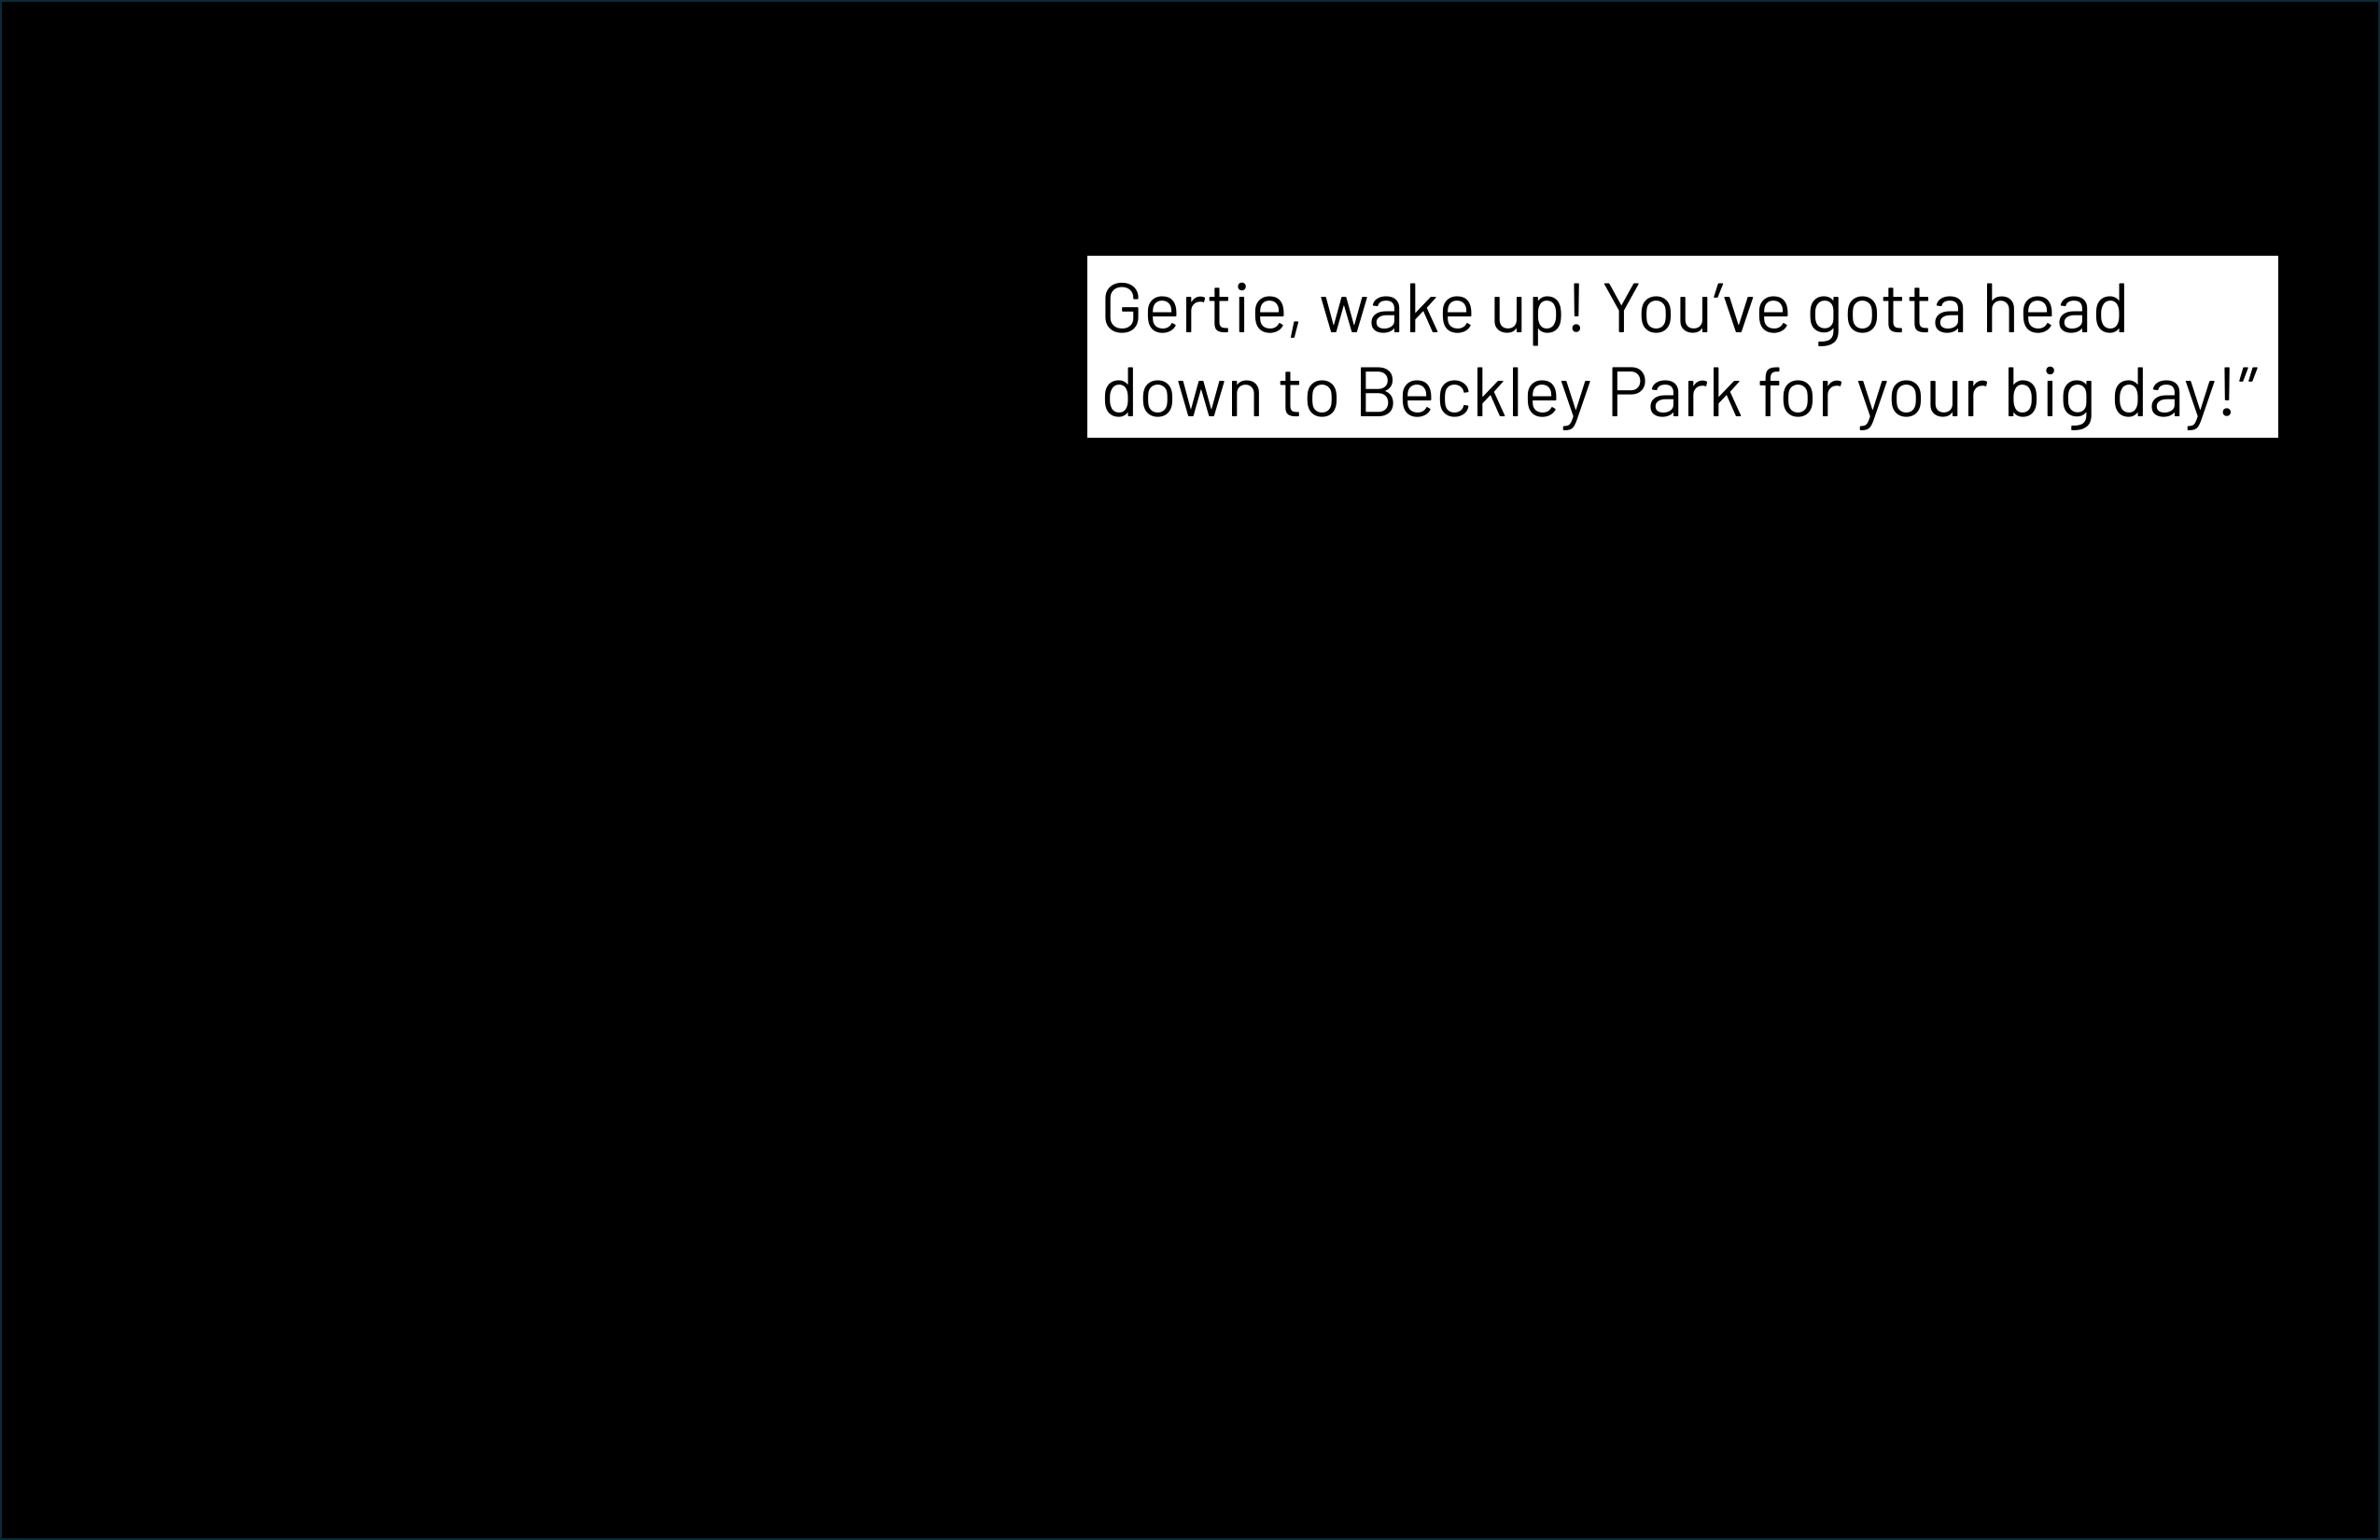

Gertie, wake up! You’ve gotta head down to Beckley Park for your big day!”